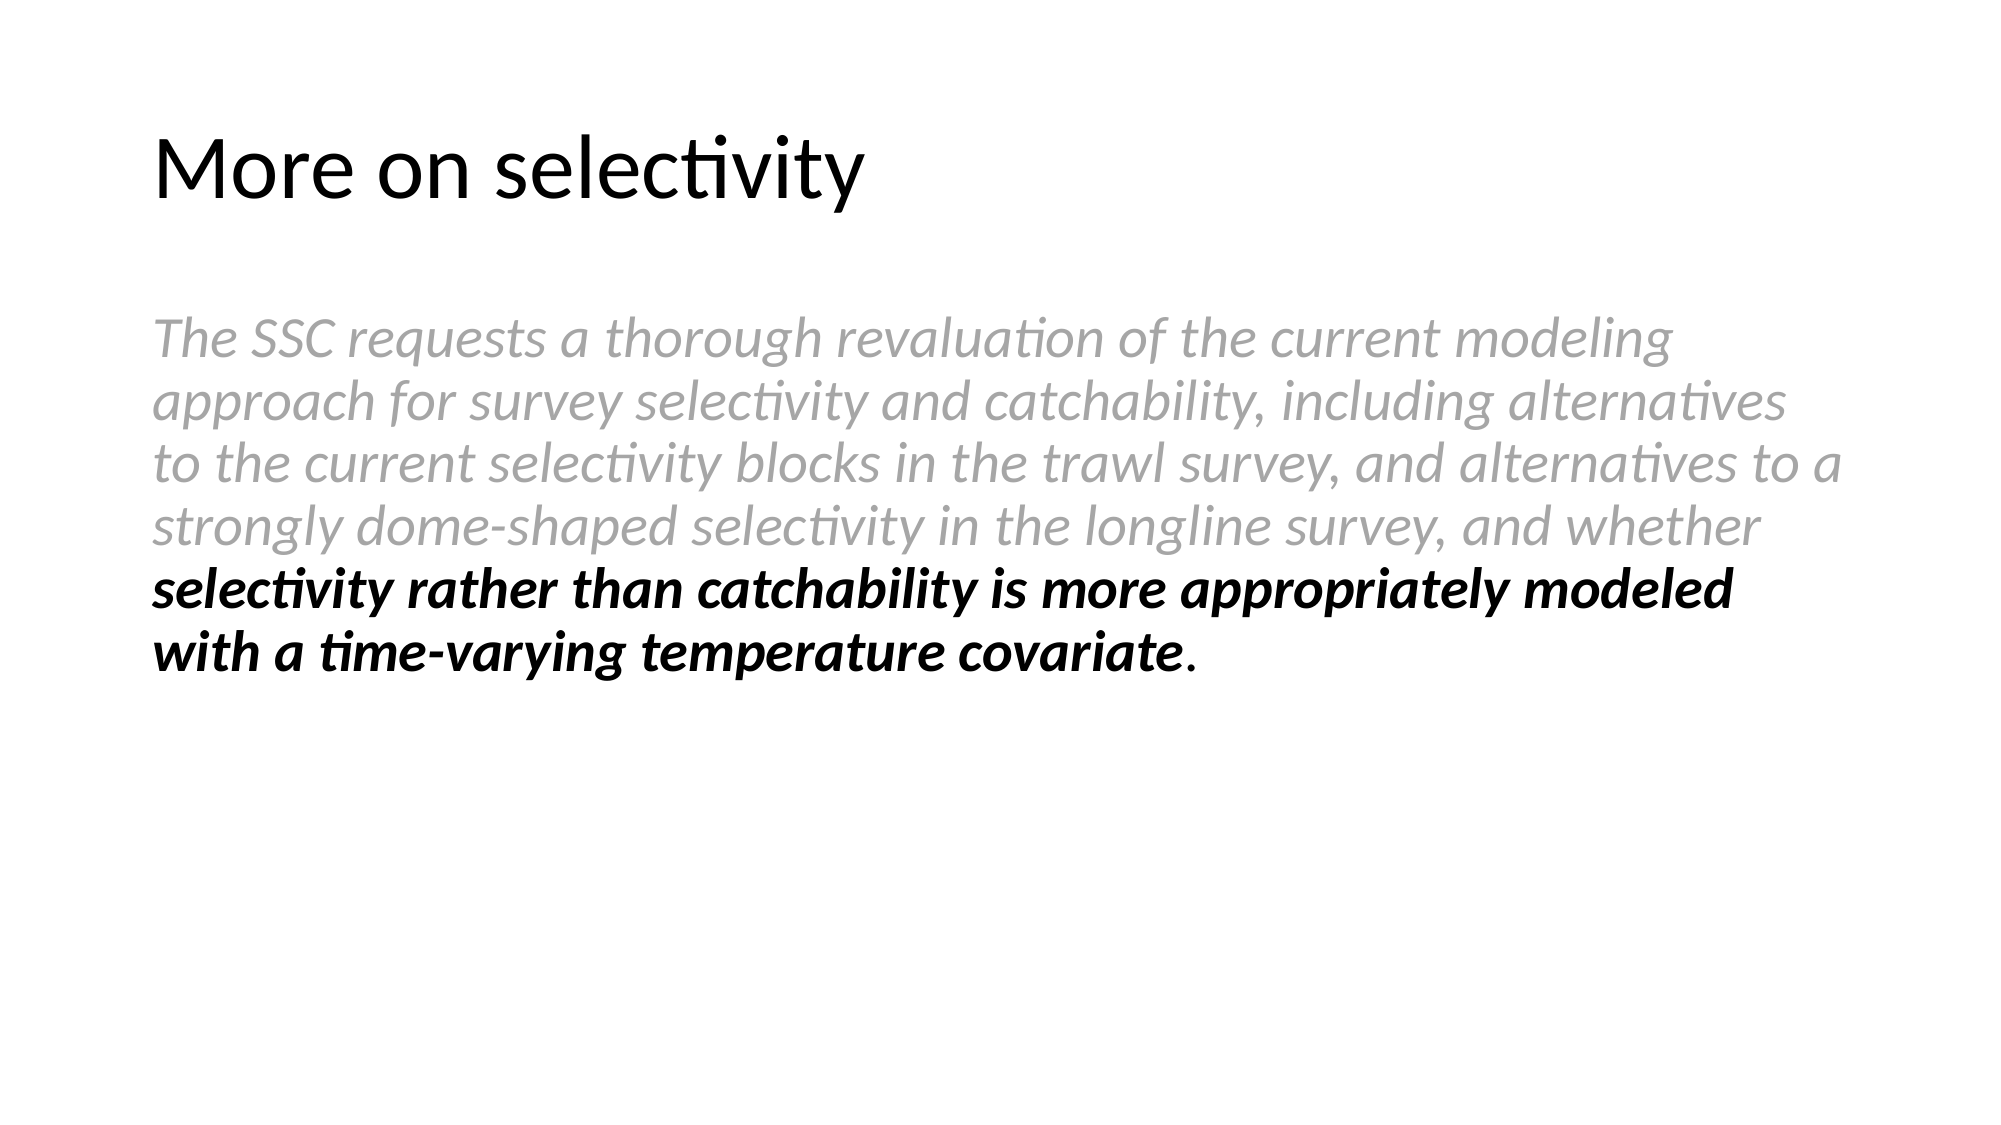

# More on selectivity
The SSC requests a thorough revaluation of the current modeling approach for survey selectivity and catchability, including alternatives to the current selectivity blocks in the trawl survey, and alternatives to a strongly dome-shaped selectivity in the longline survey, and whether selectivity rather than catchability is more appropriately modeled with a time-varying temperature covariate.